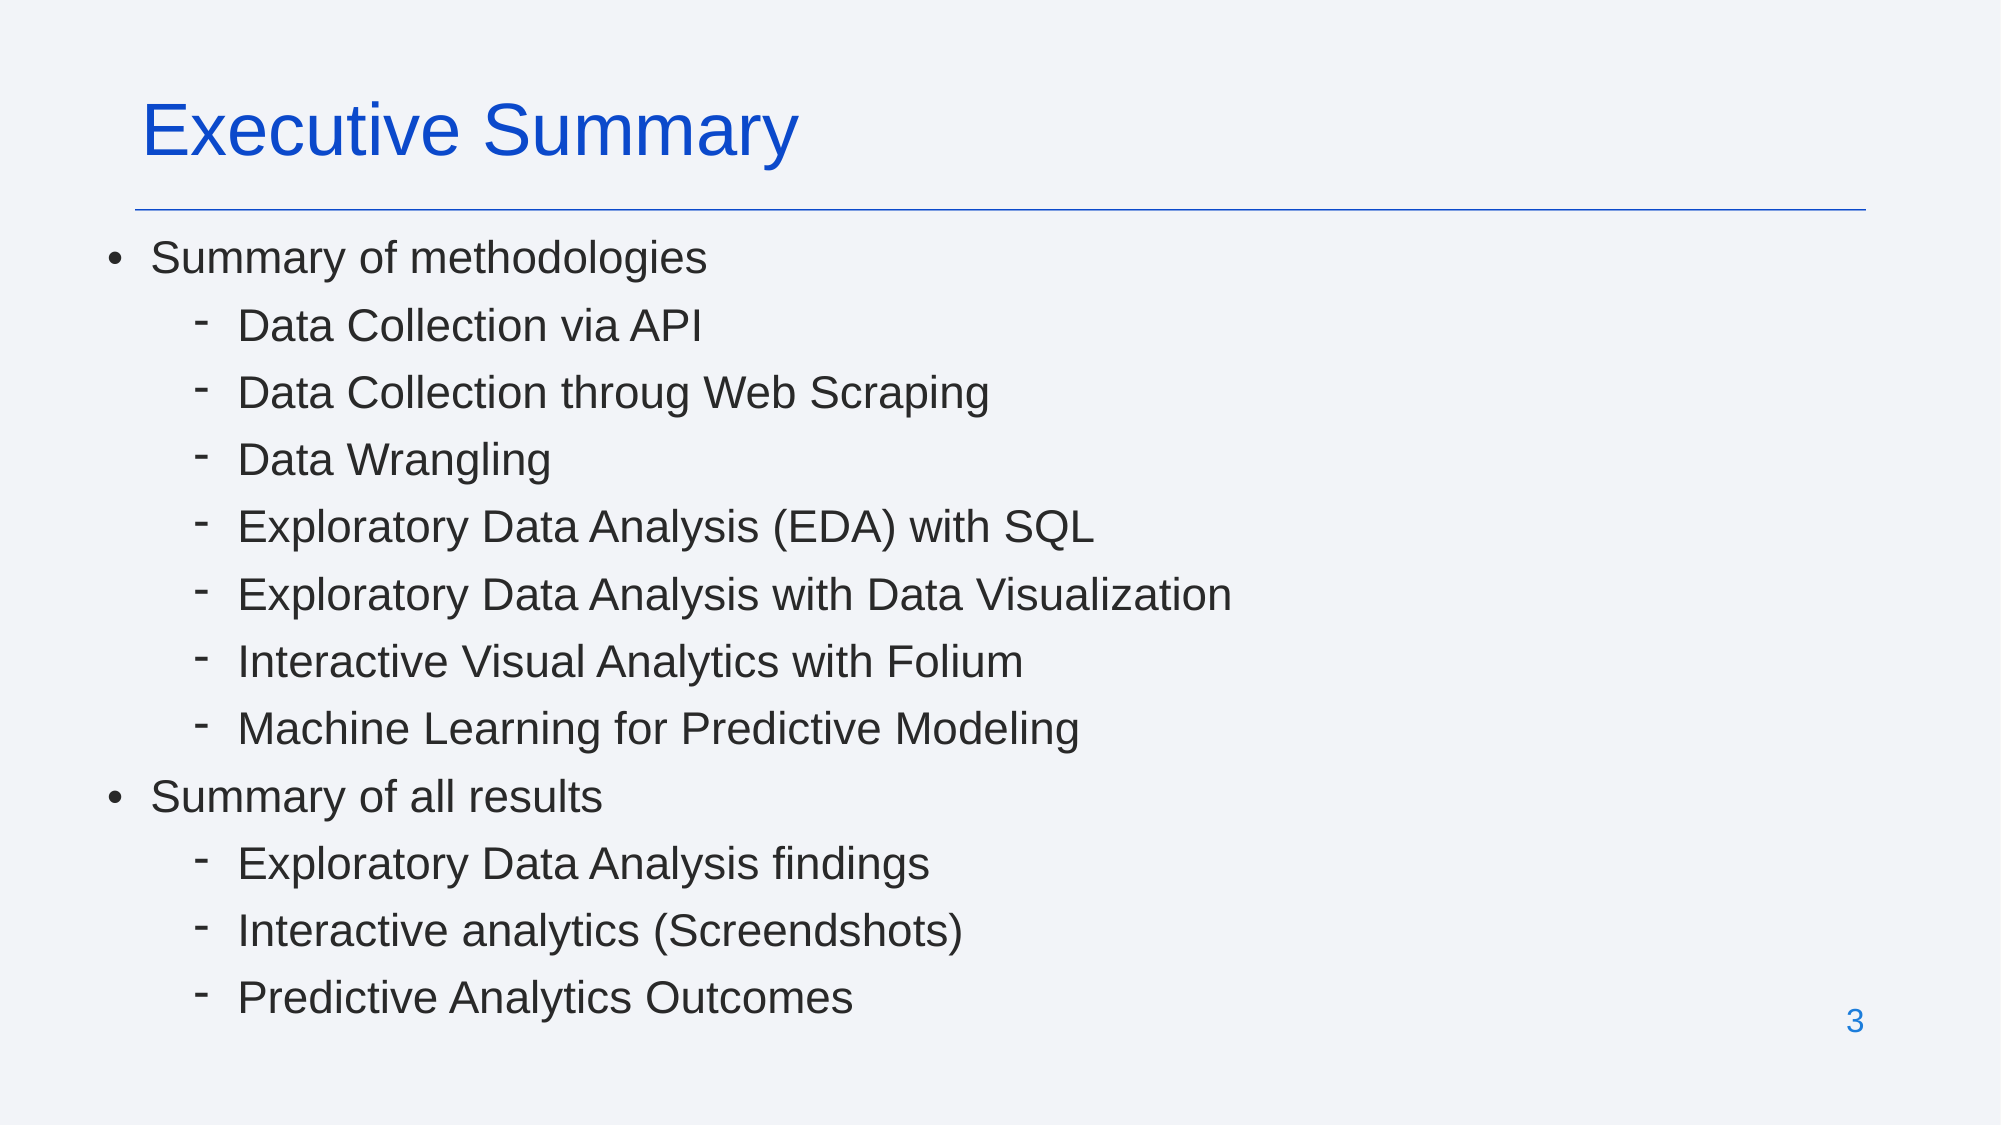

Executive Summary
Summary of methodologies
Data Collection via API
Data Collection throug Web Scraping
Data Wrangling
Exploratory Data Analysis (EDA) with SQL
Exploratory Data Analysis with Data Visualization
Interactive Visual Analytics with Folium
Machine Learning for Predictive Modeling
Summary of all results
Exploratory Data Analysis findings
Interactive analytics (Screendshots)
Predictive Analytics Outcomes

3